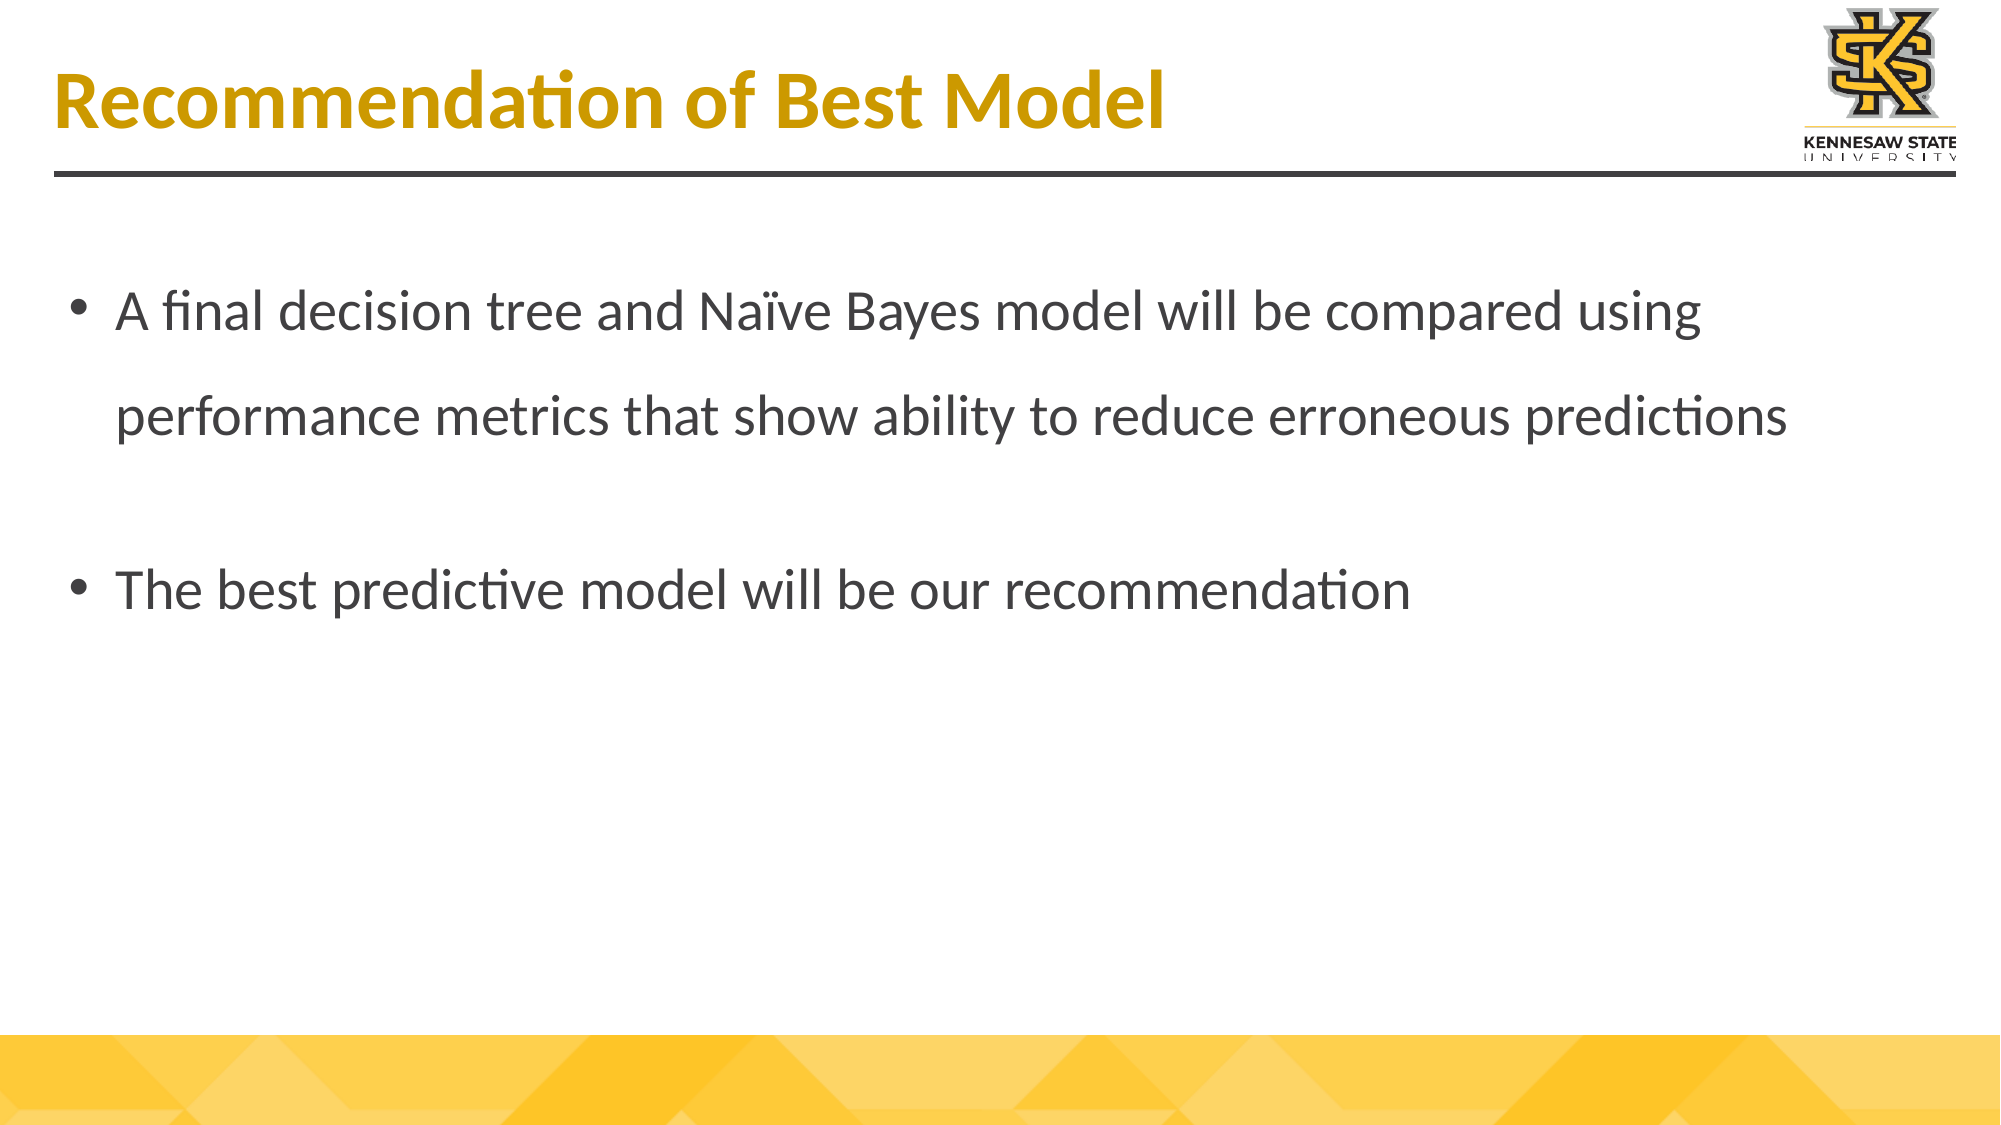

# Recommendation of Best Model
A final decision tree and Naïve Bayes model will be compared using performance metrics that show ability to reduce erroneous predictions
The best predictive model will be our recommendation
18